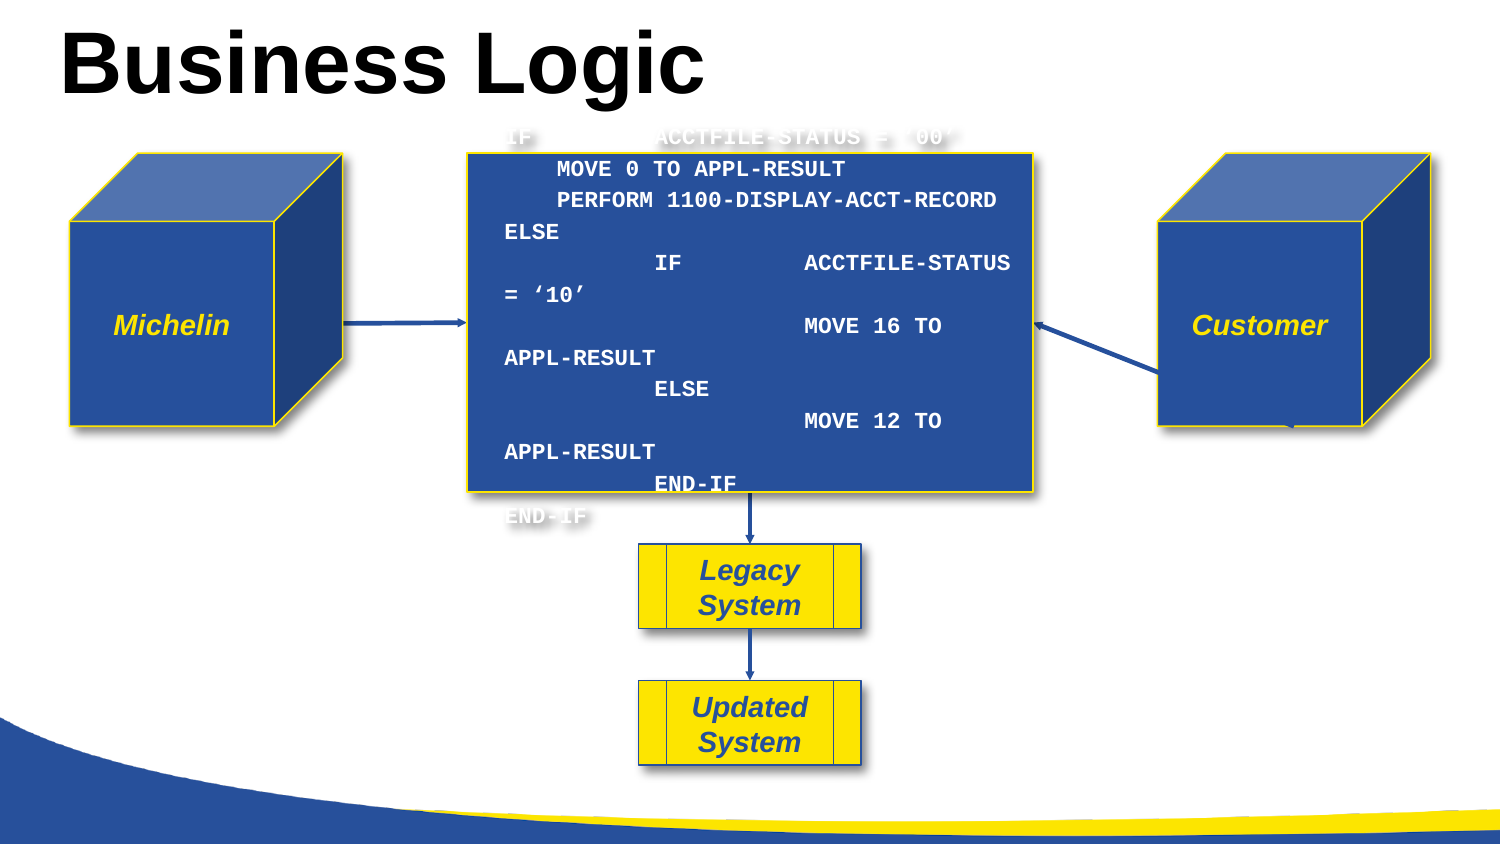

Business Logic
Michelin
IF	ACCTFILE-STATUS = ‘00’
MOVE 0 TO APPL-RESULT
PERFORM 1100-DISPLAY-ACCT-RECORD
ELSE
	IF 	ACCTFILE-STATUS = ‘10’
		MOVE 16 TO APPL-RESULT
	ELSE
		MOVE 12 TO APPL-RESULT
	END-IF
END-IF
Customer
Legacy System
Updated System